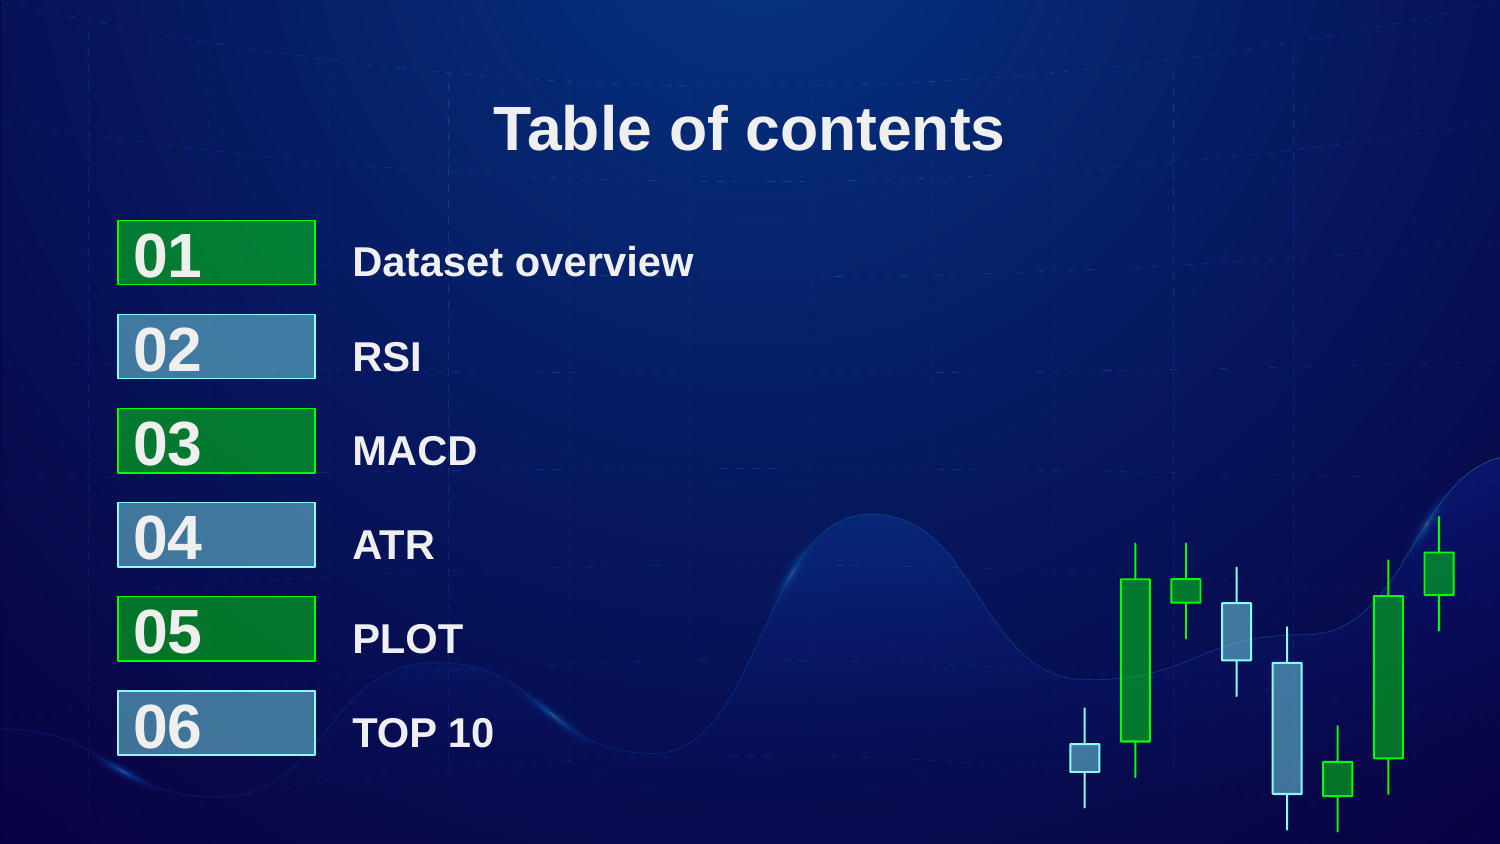

# Table of contents
01
Dataset overview
02
RSI
03
MACD
04
ATR

05
PLOT
06
TOP 10